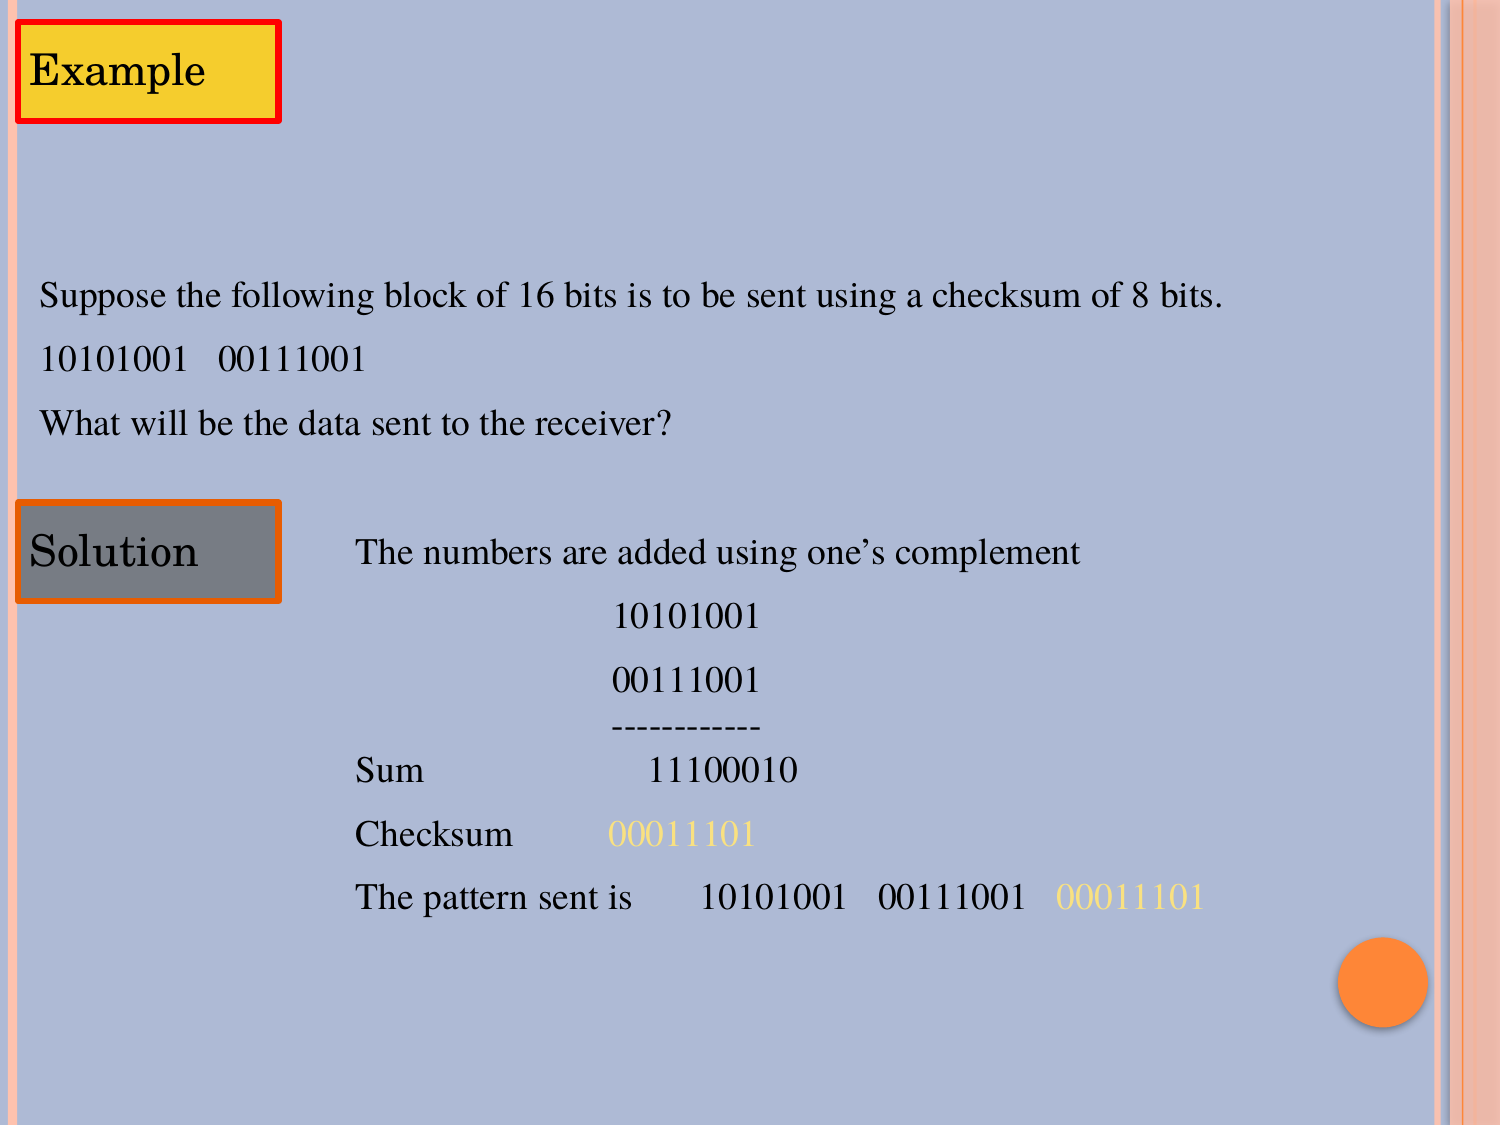

Suppose the following block of 16 bits is to be sent using a checksum of 8 bits.
10101001   00111001
What will be the data sent to the receiver?
The numbers are added using one’s complement
                           10101001
                           00111001
                           ------------
Sum	               11100010
Checksum          00011101
The pattern sent is       10101001   00111001   00011101